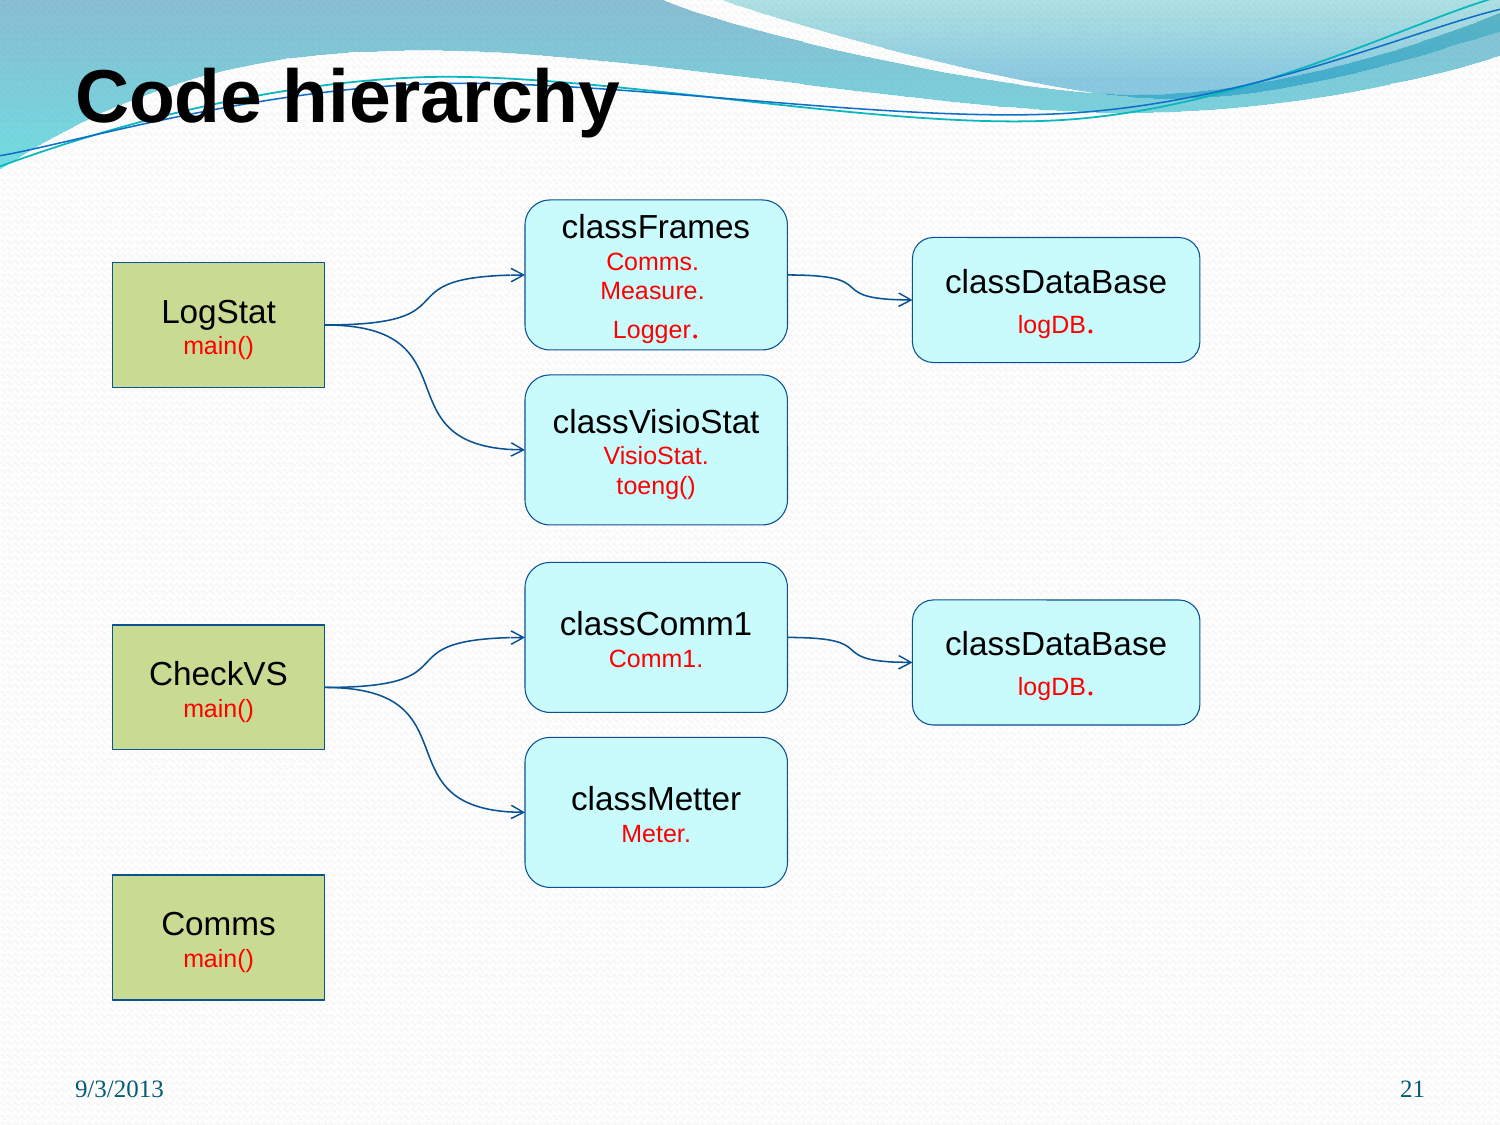

# Code hierarchy
classFrames
Comms.
Measure.
Logger.
classDataBase
logDB.
LogStat
main()
classVisioStat
VisioStat.
toeng()
classComm1
Comm1.
classDataBase
logDB.
CheckVS
main()
classMetter
Meter.
Comms
main()
9/3/2013
21